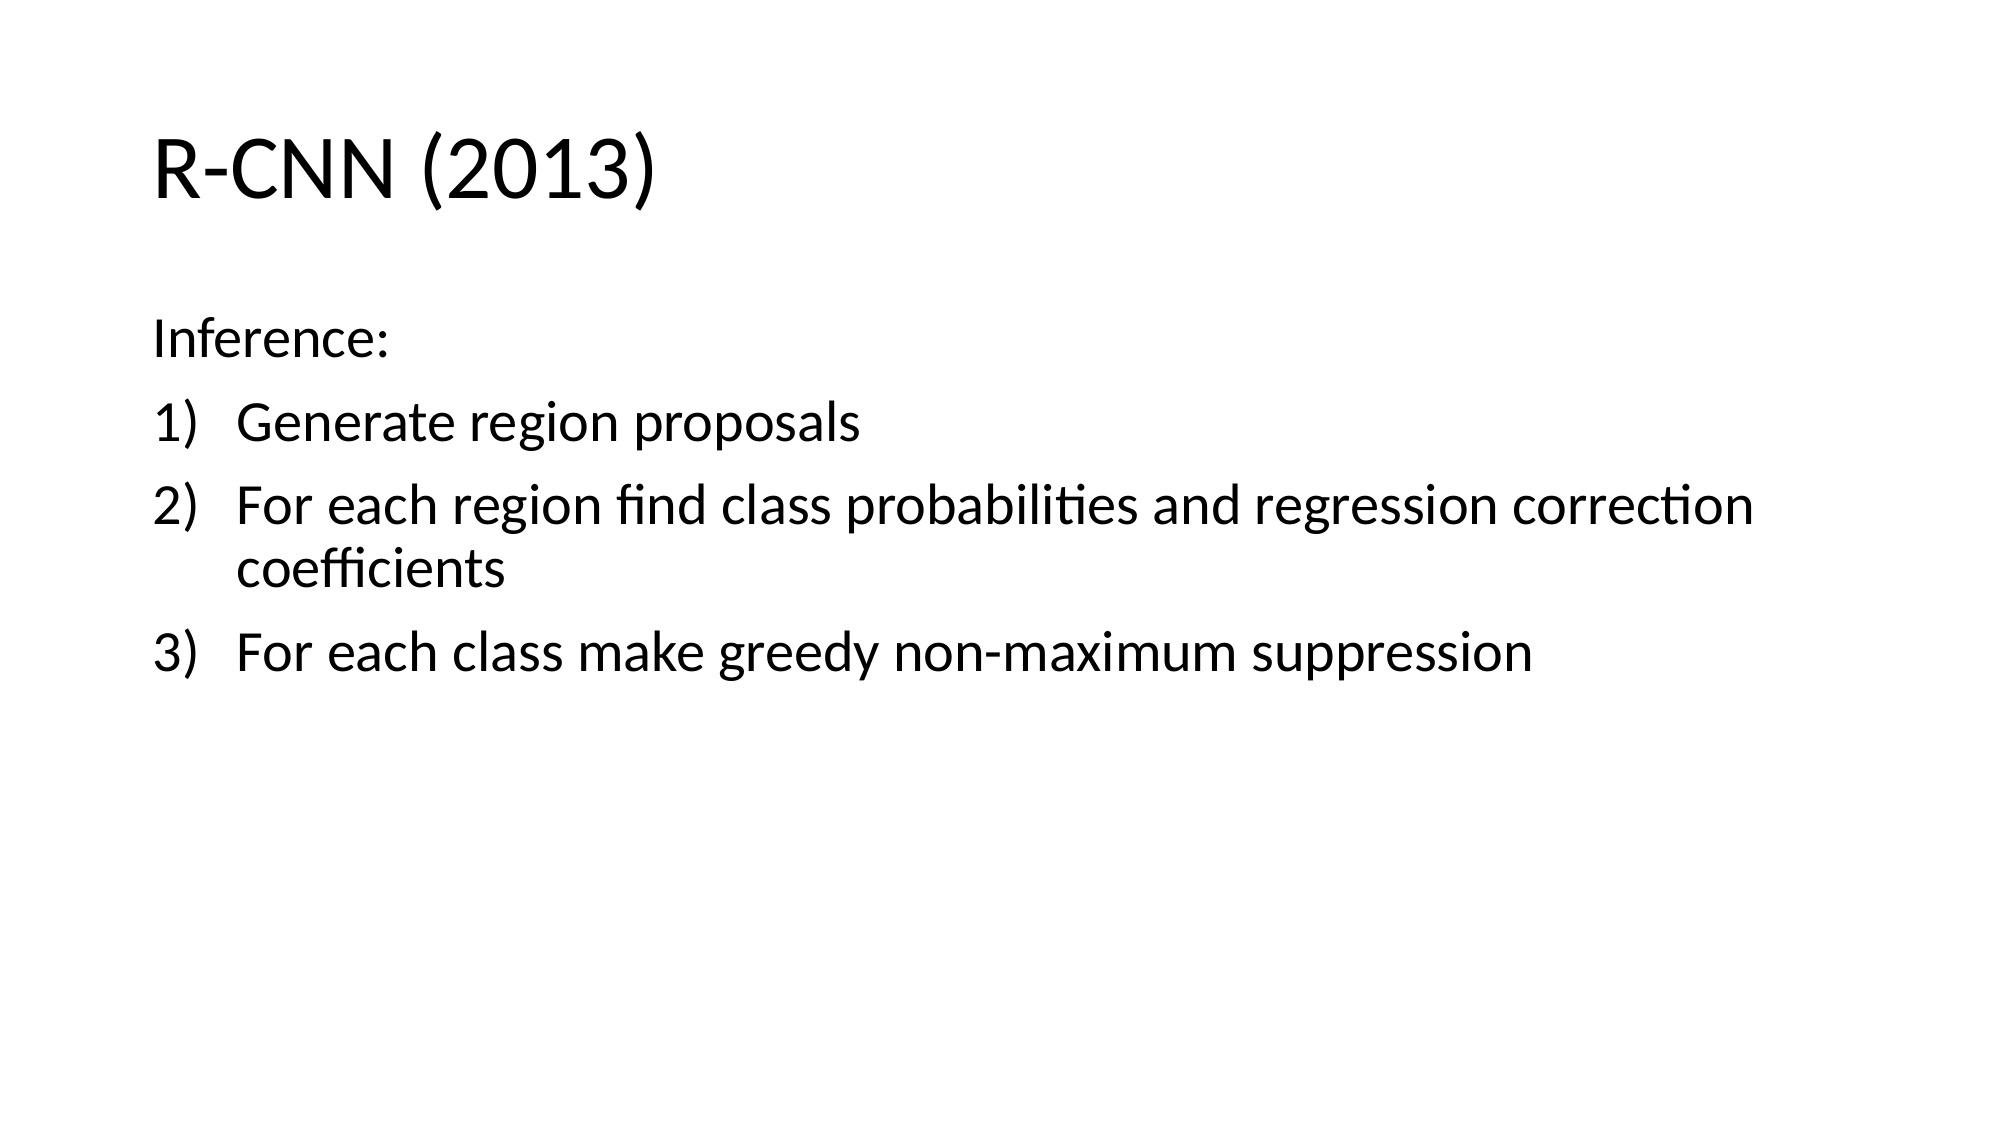

# R-CNN (2013)
Inference:
Generate region proposals
For each region find class probabilities and regression correction coefficients
For each class make greedy non-maximum suppression